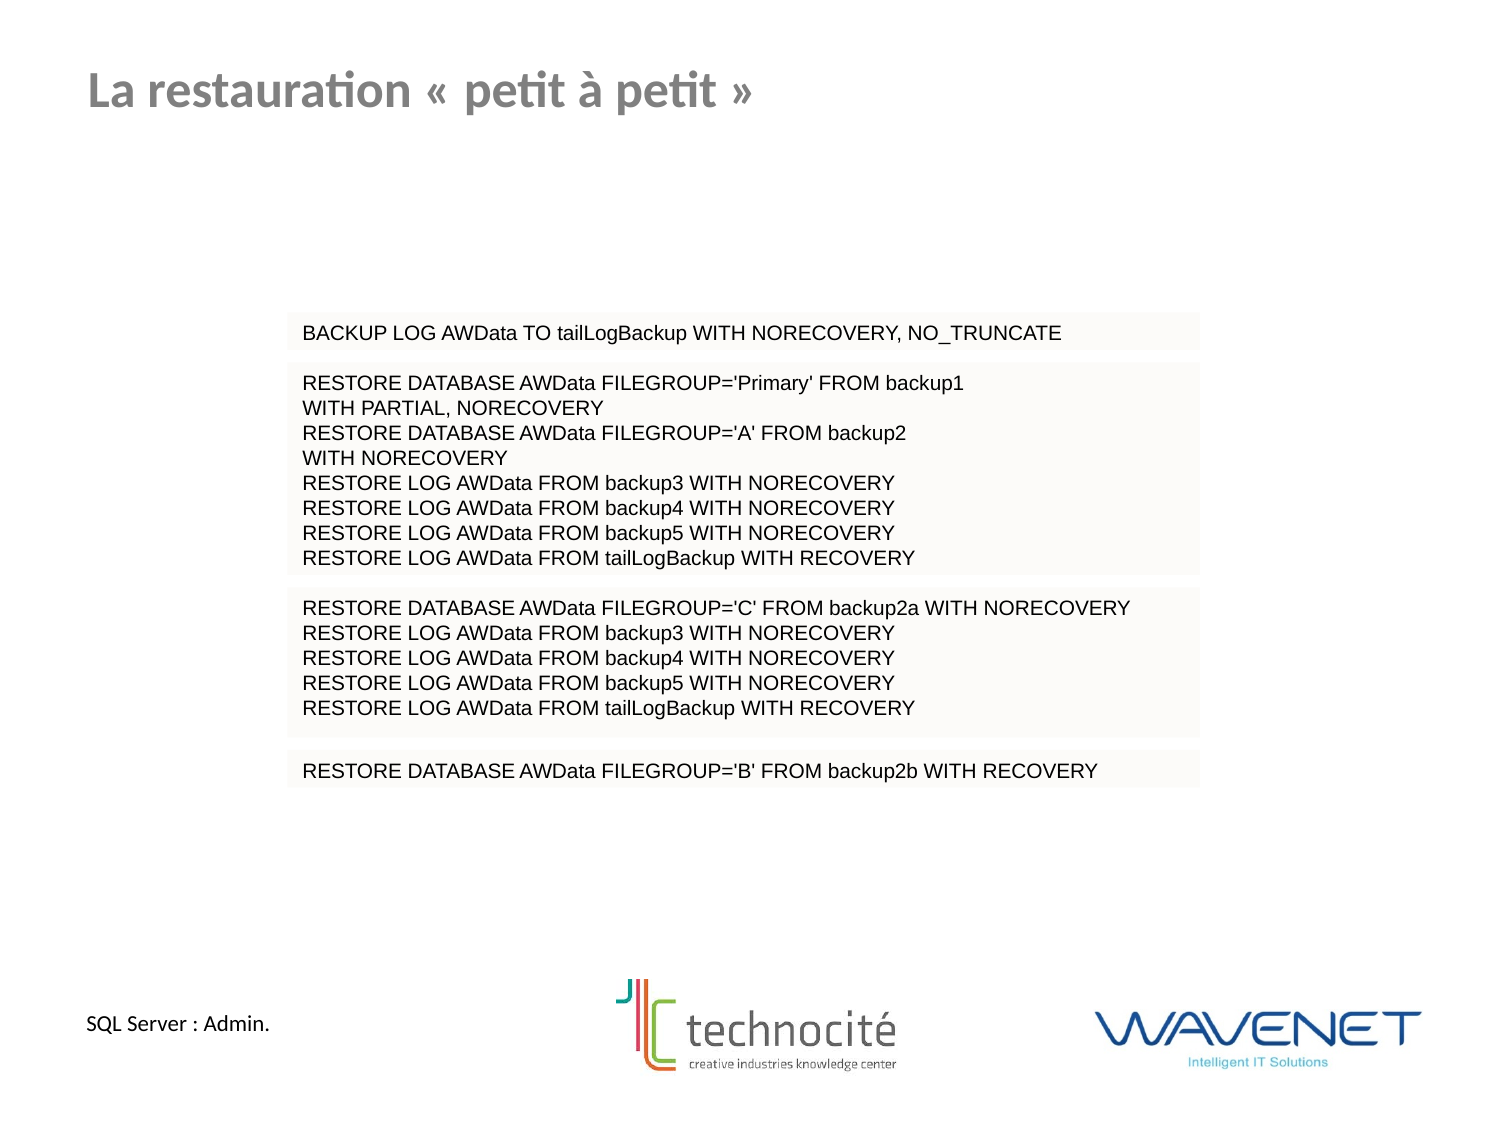

La restauration « petit à petit »
BACKUP LOG AWData TO tailLogBackup WITH NORECOVERY, NO_TRUNCATE
RESTORE DATABASE AWData FILEGROUP='Primary' FROM backup1
WITH PARTIAL, NORECOVERY
RESTORE DATABASE AWData FILEGROUP='A' FROM backup2
WITH NORECOVERY
RESTORE LOG AWData FROM backup3 WITH NORECOVERY
RESTORE LOG AWData FROM backup4 WITH NORECOVERY
RESTORE LOG AWData FROM backup5 WITH NORECOVERY
RESTORE LOG AWData FROM tailLogBackup WITH RECOVERY
RESTORE DATABASE AWData FILEGROUP='C' FROM backup2a WITH NORECOVERY
RESTORE LOG AWData FROM backup3 WITH NORECOVERY
RESTORE LOG AWData FROM backup4 WITH NORECOVERY
RESTORE LOG AWData FROM backup5 WITH NORECOVERY
RESTORE LOG AWData FROM tailLogBackup WITH RECOVERY
RESTORE DATABASE AWData FILEGROUP='B' FROM backup2b WITH RECOVERY
SQL Server : Admin.